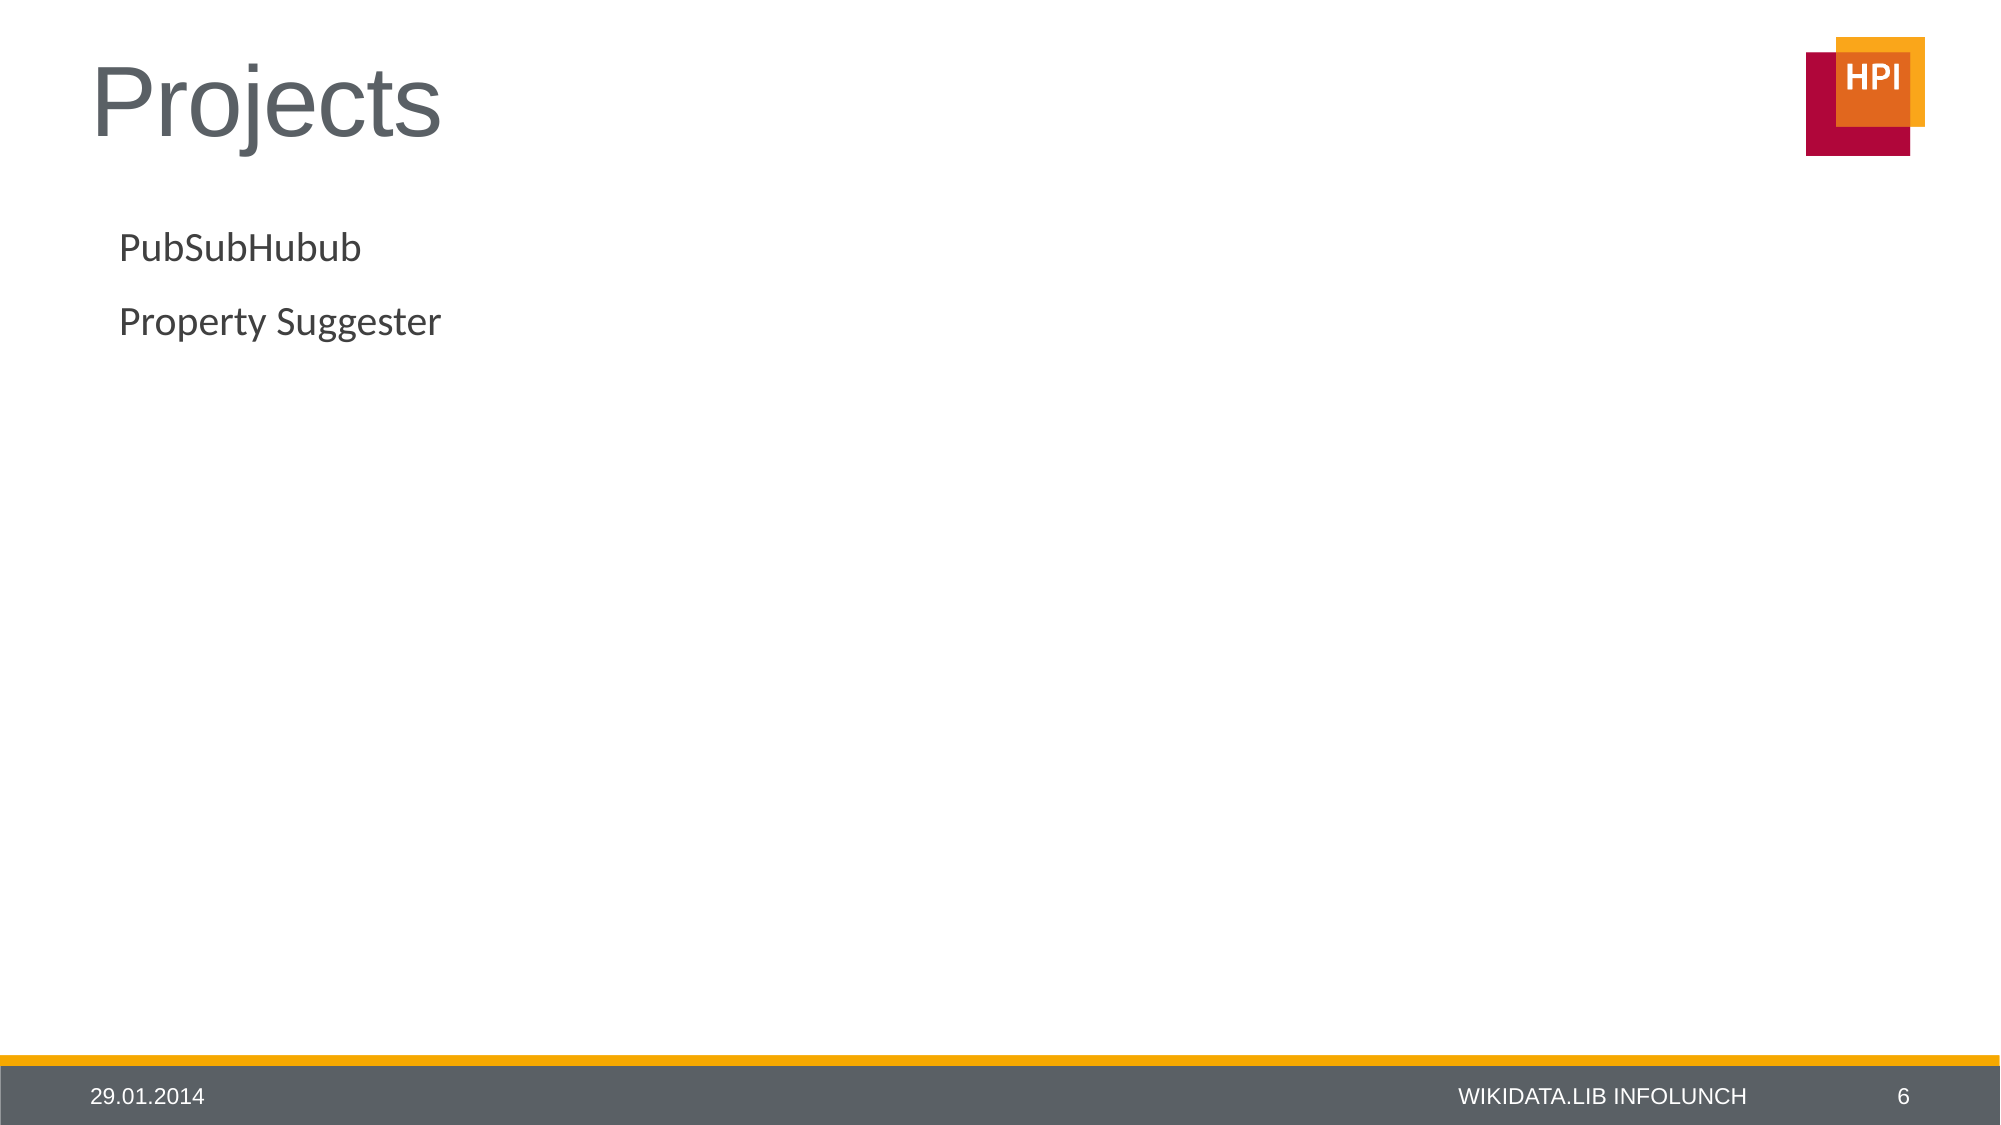

# Projects
PubSubHubub
Property Suggester
29.01.2014
Wikidata.lib Infolunch
6